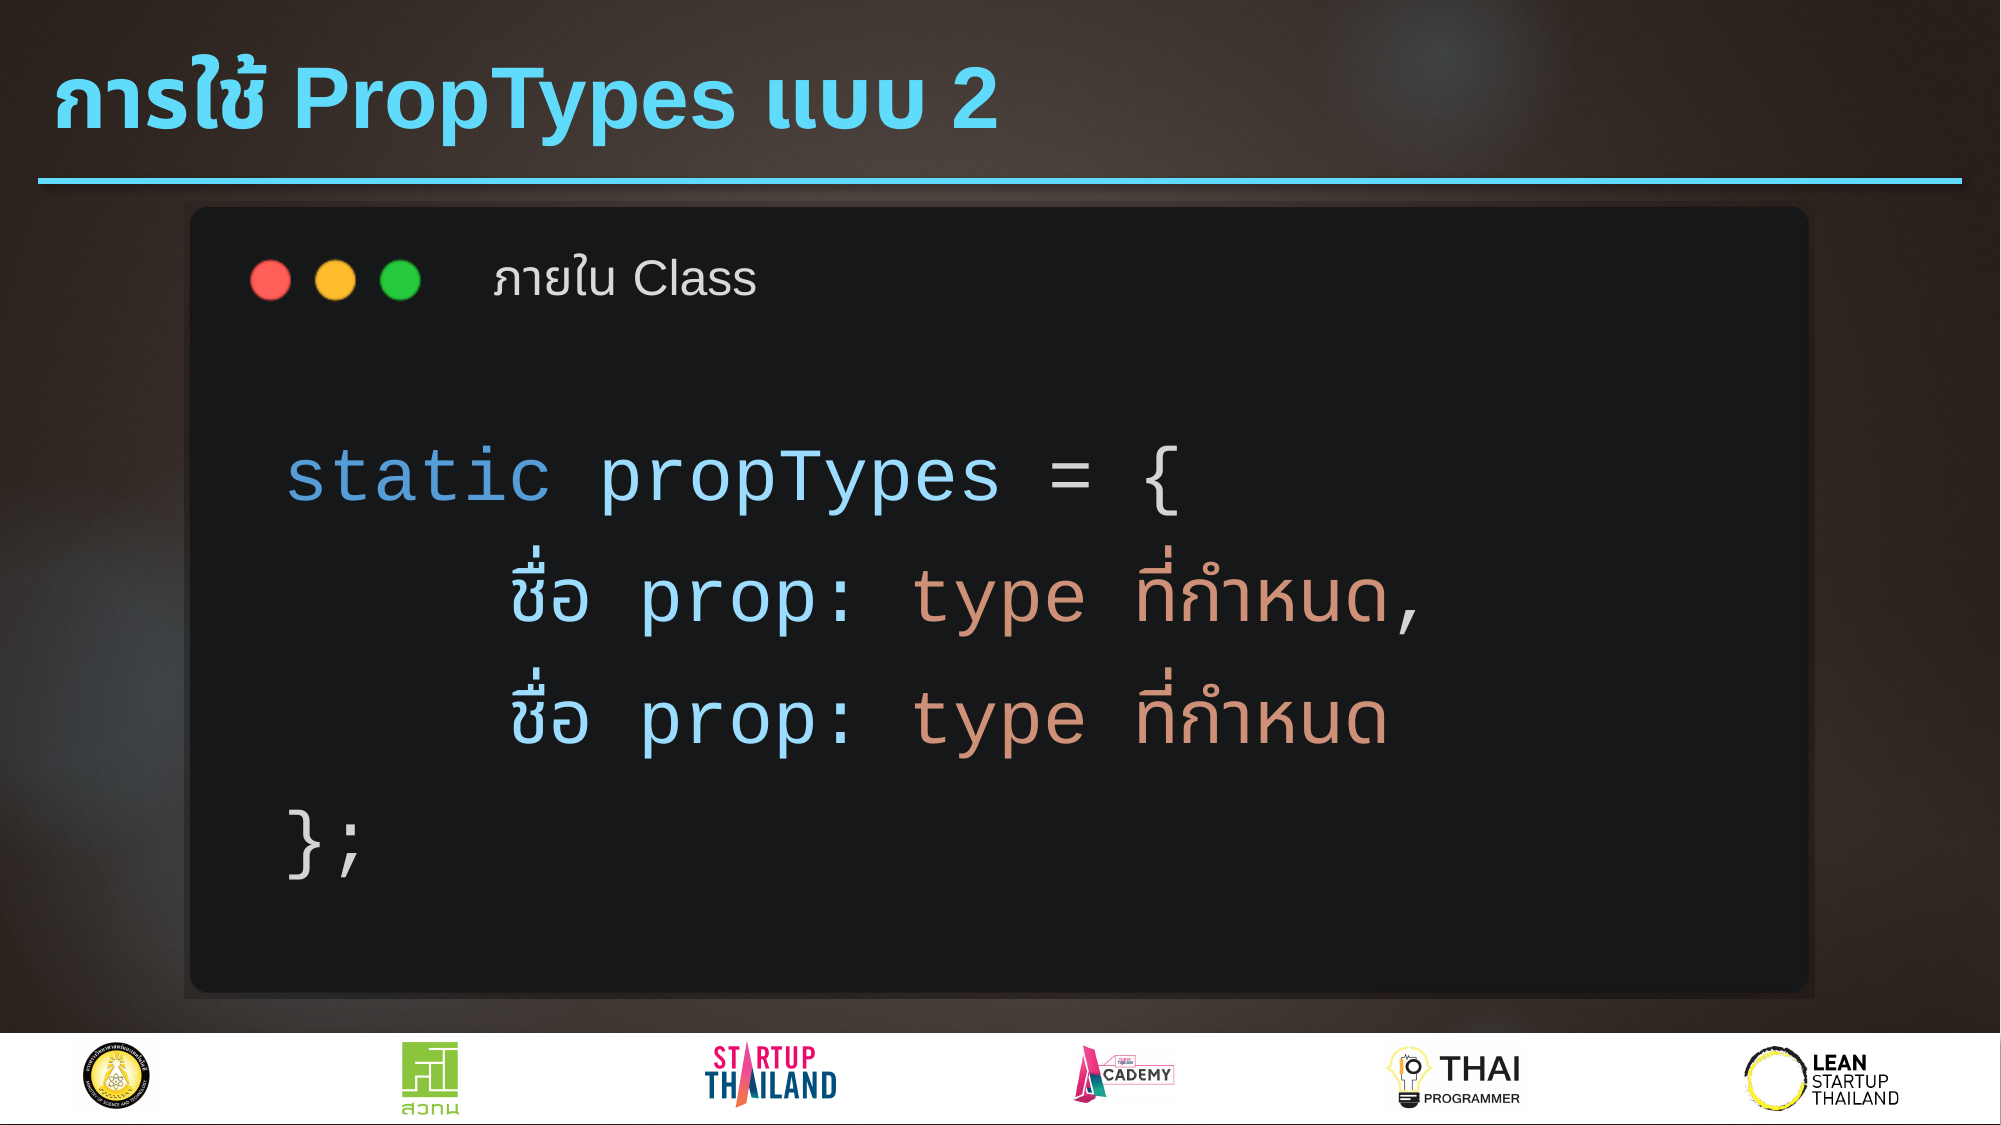

# การใช้ PropTypes แบบ 2
ภายใน Class
static propTypes = {
     ชื่อ prop: type ที่กำหนด,
     ชื่อ prop: type ที่กำหนด
};